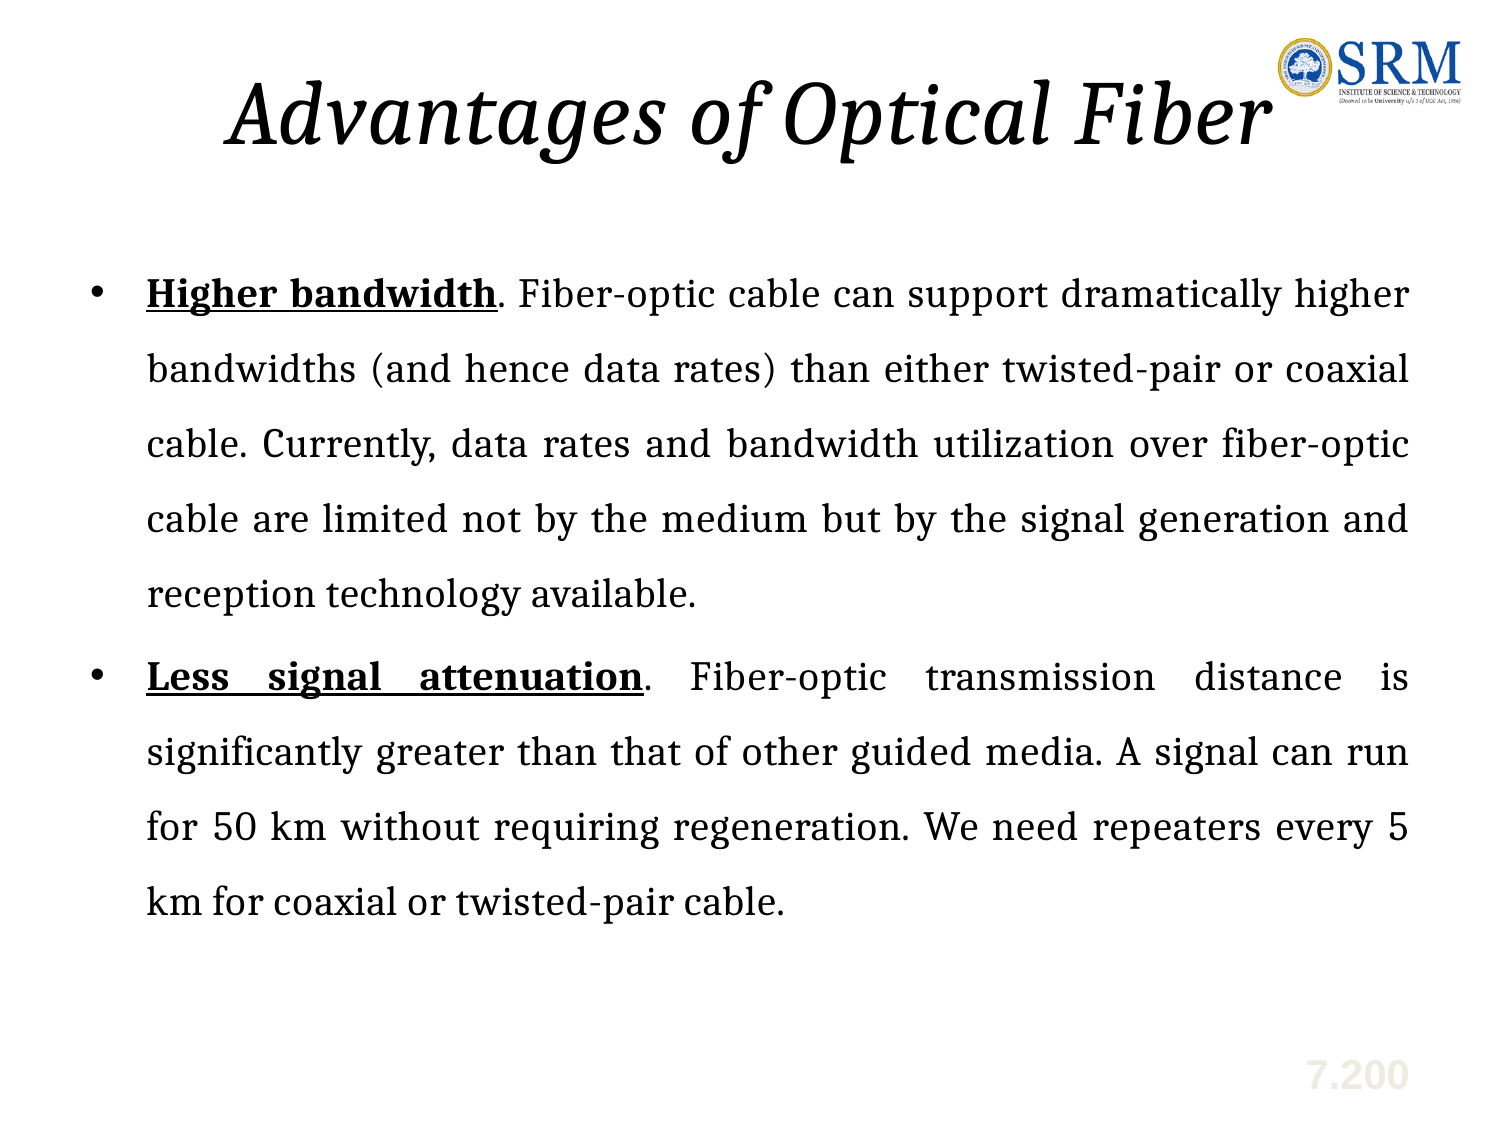

# Advantages of Optical Fiber
Higher bandwidth. Fiber-optic cable can support dramatically higher bandwidths (and hence data rates) than either twisted-pair or coaxial cable. Currently, data rates and bandwidth utilization over fiber-optic cable are limited not by the medium but by the signal generation and reception technology available.
Less signal attenuation. Fiber-optic transmission distance is significantly greater than that of other guided media. A signal can run for 50 km without requiring regeneration. We need repeaters every 5 km for coaxial or twisted-pair cable.
7.200